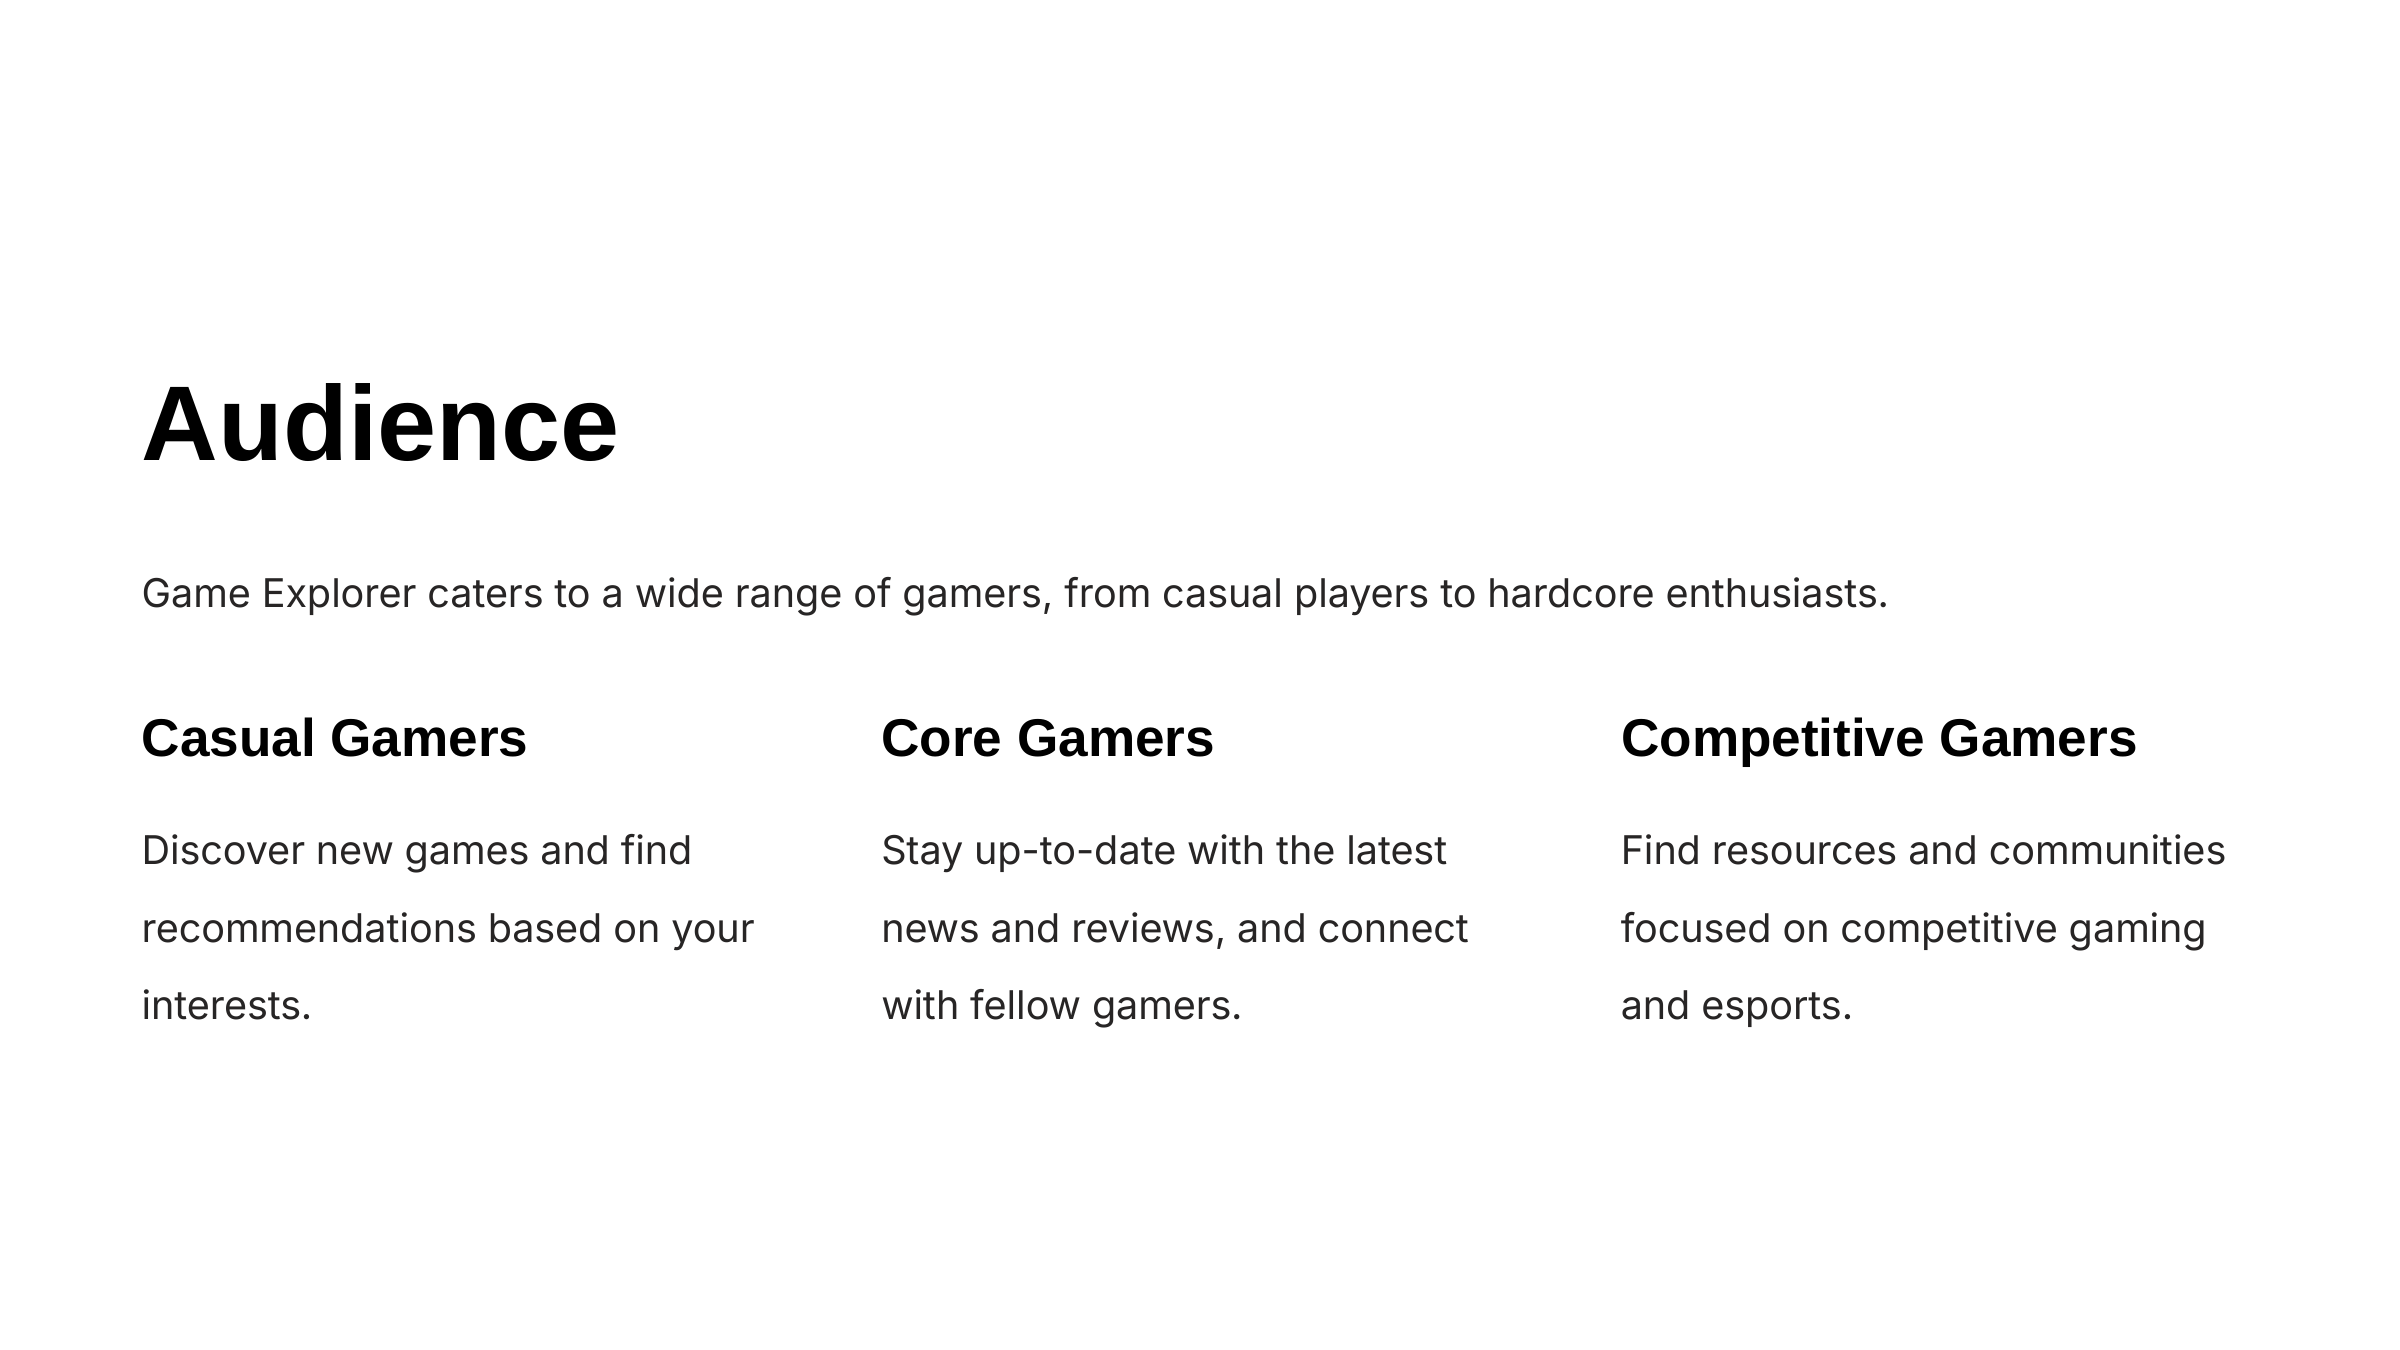

Audience
Game Explorer caters to a wide range of gamers, from casual players to hardcore enthusiasts.
Casual Gamers
Core Gamers
Competitive Gamers
Discover new games and find recommendations based on your interests.
Stay up-to-date with the latest news and reviews, and connect with fellow gamers.
Find resources and communities focused on competitive gaming and esports.